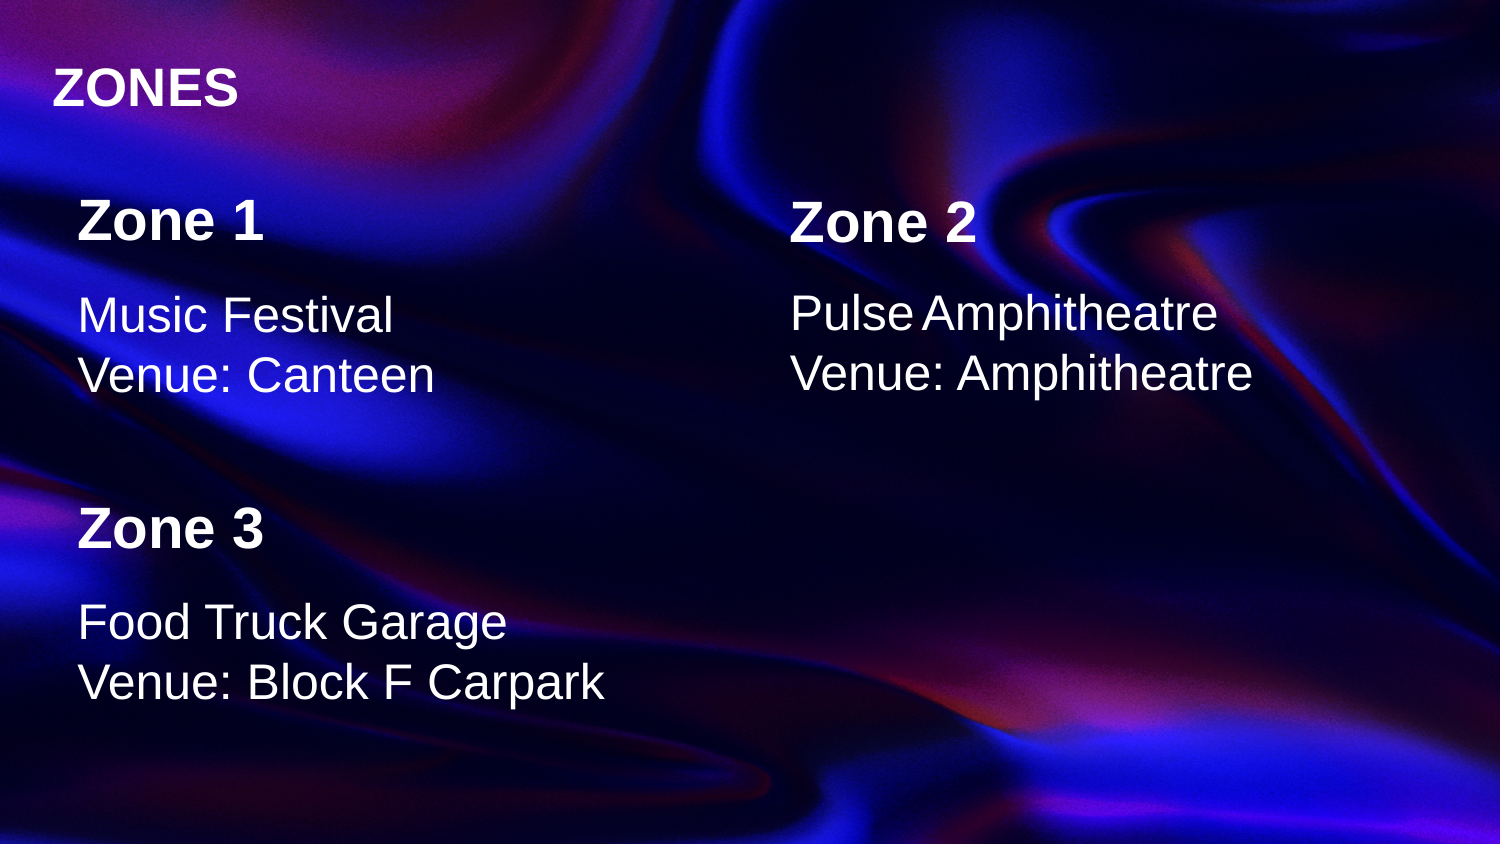

# ZONES
Zone 1
Zone 2
Pulse Amphitheatre
Venue: Amphitheatre
Music Festival
Venue: Canteen
Zone 3
Food Truck Garage
Venue: Block F Carpark